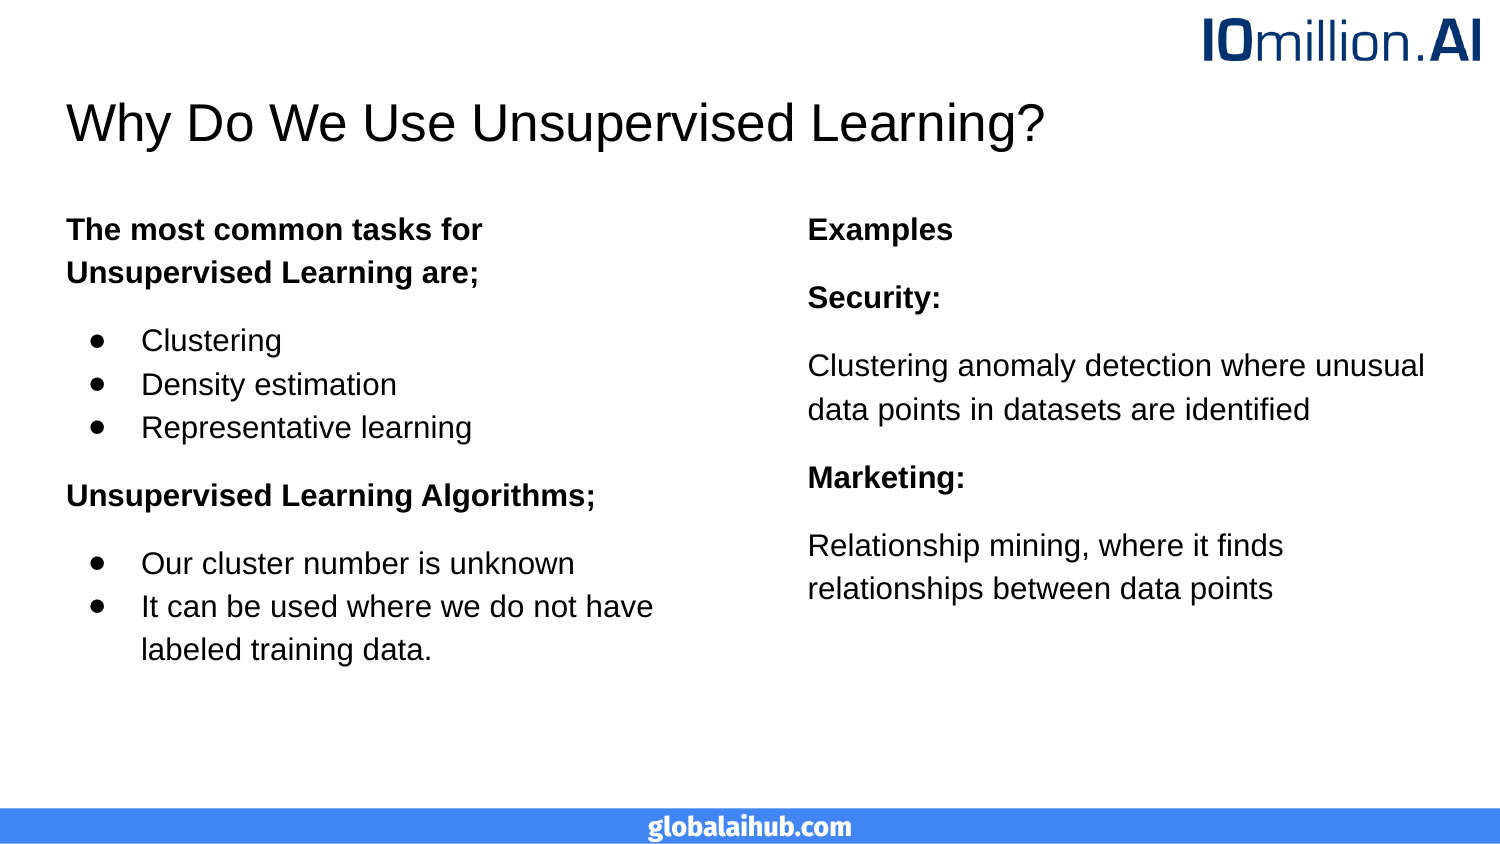

# Why Do We Use Unsupervised Learning?
The most common tasks for Unsupervised Learning are;
Clustering
Density estimation
Representative learning
Unsupervised Learning Algorithms;
Our cluster number is unknown
It can be used where we do not have labeled training data.
Examples
Security:
Clustering anomaly detection where unusual data points in datasets are identified
Marketing:
Relationship mining, where it finds relationships between data points